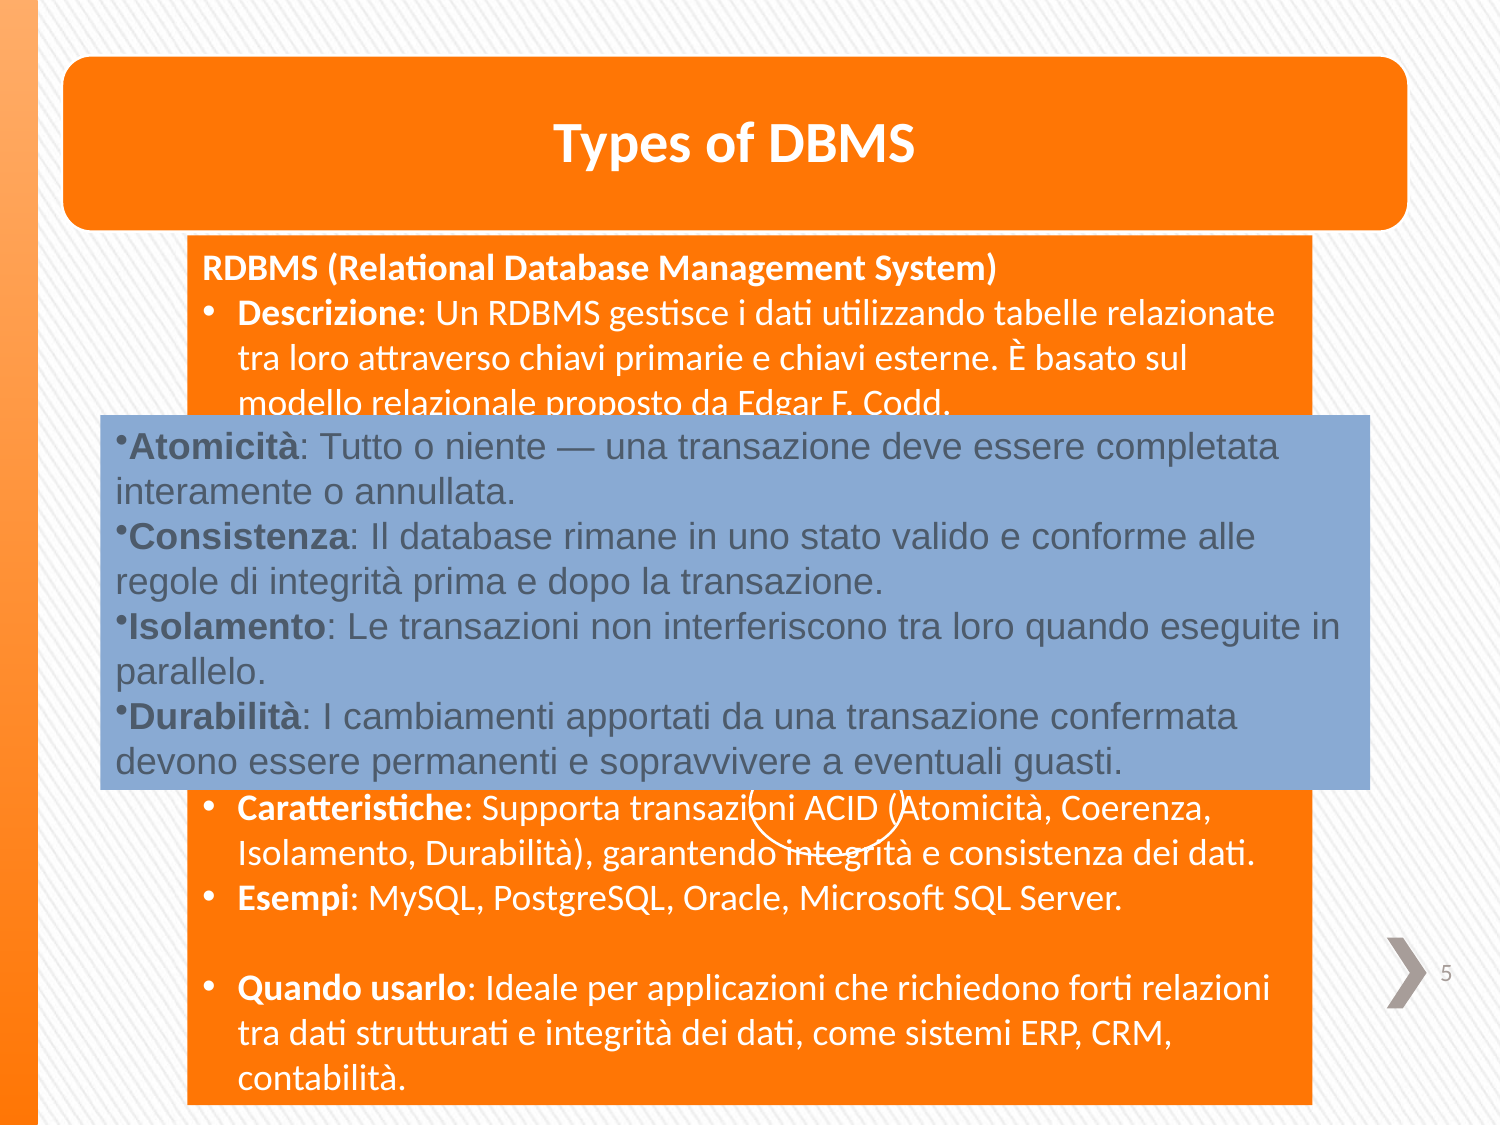

Types of DBMS
RDBMS (Relational Database Management System)
Descrizione: Un RDBMS gestisce i dati utilizzando tabelle relazionate tra loro attraverso chiavi primarie e chiavi esterne. È basato sul modello relazionale proposto da Edgar F. Codd.

Struttura dei dati: I dati sono organizzati in righe e colonne in tabelle. Le tabelle possono essere relazionate tramite relazioni di chiavi (es. chiave primaria e chiave esterna).

Query Language: Utilizza SQL (Structured Query Language) per interrogare e gestire i dati.

Caratteristiche: Supporta transazioni ACID (Atomicità, Coerenza, Isolamento, Durabilità), garantendo integrità e consistenza dei dati.
Esempi: MySQL, PostgreSQL, Oracle, Microsoft SQL Server.

Quando usarlo: Ideale per applicazioni che richiedono forti relazioni tra dati strutturati e integrità dei dati, come sistemi ERP, CRM, contabilità.
Atomicità: Tutto o niente — una transazione deve essere completata interamente o annullata.
Consistenza: Il database rimane in uno stato valido e conforme alle regole di integrità prima e dopo la transazione.
Isolamento: Le transazioni non interferiscono tra loro quando eseguite in parallelo.
Durabilità: I cambiamenti apportati da una transazione confermata devono essere permanenti e sopravvivere a eventuali guasti.

5